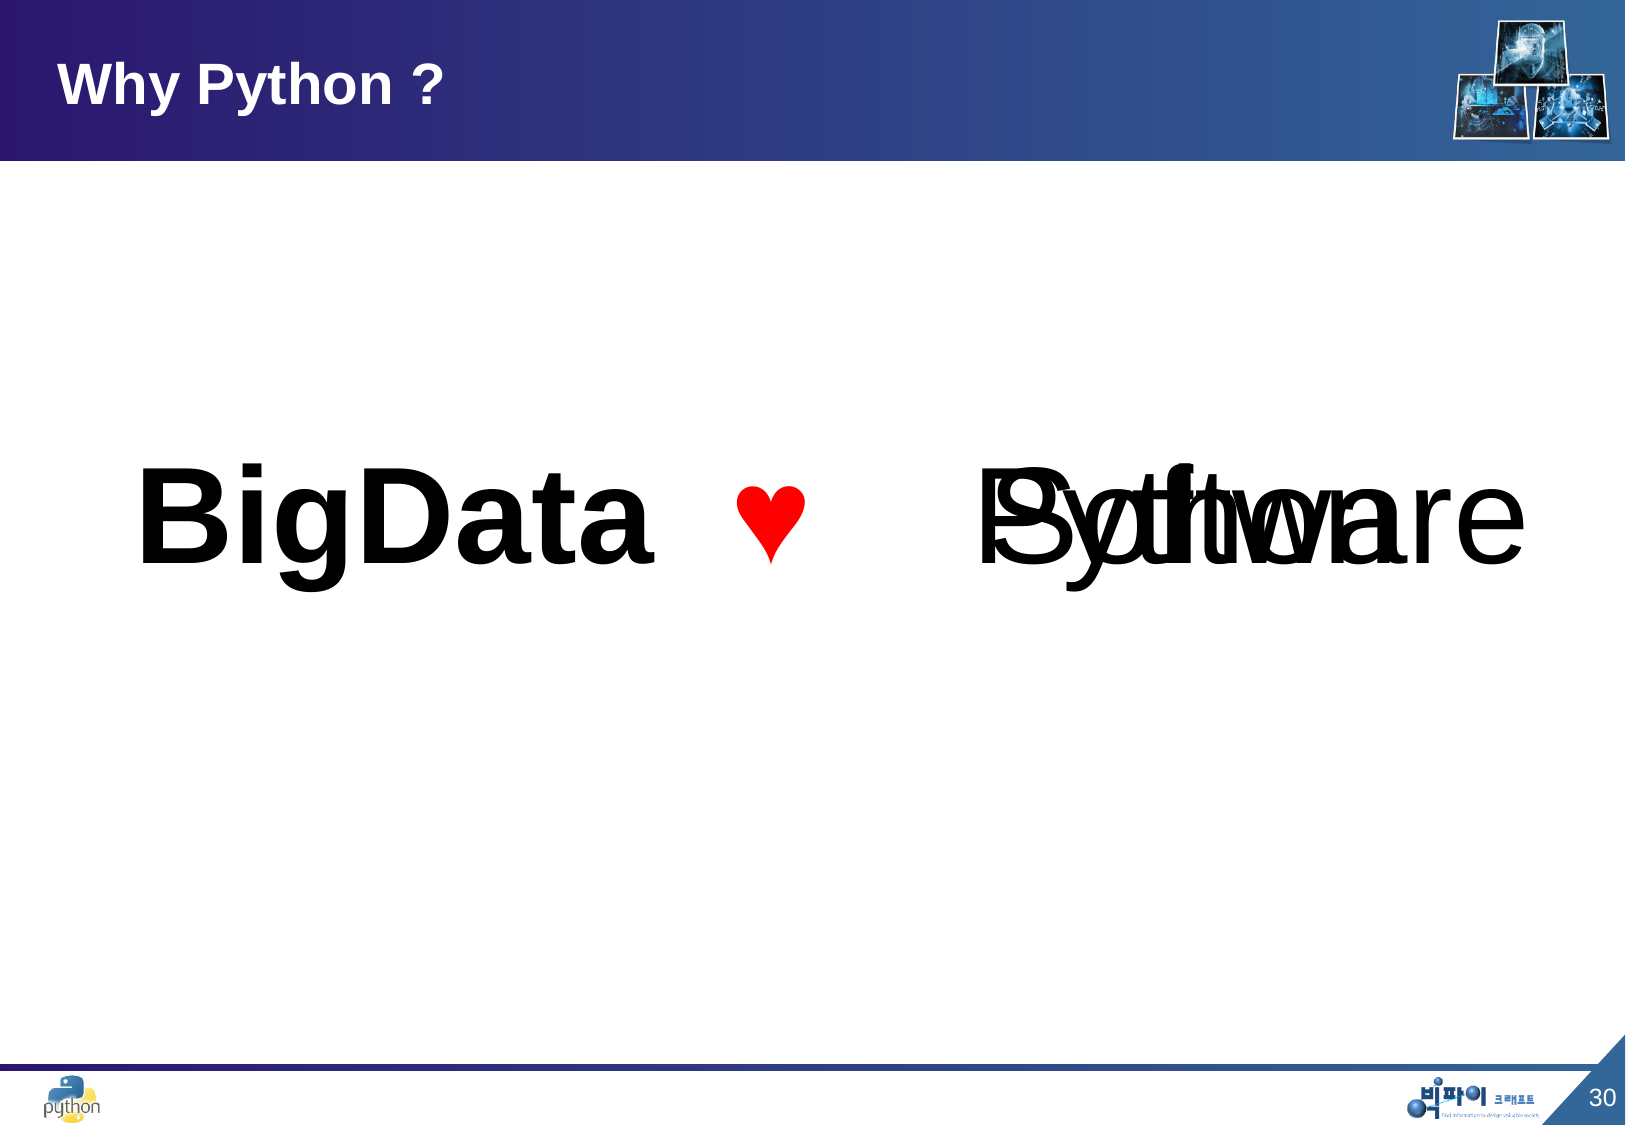

# Why Python ?
BigData  ♥
Python
Software